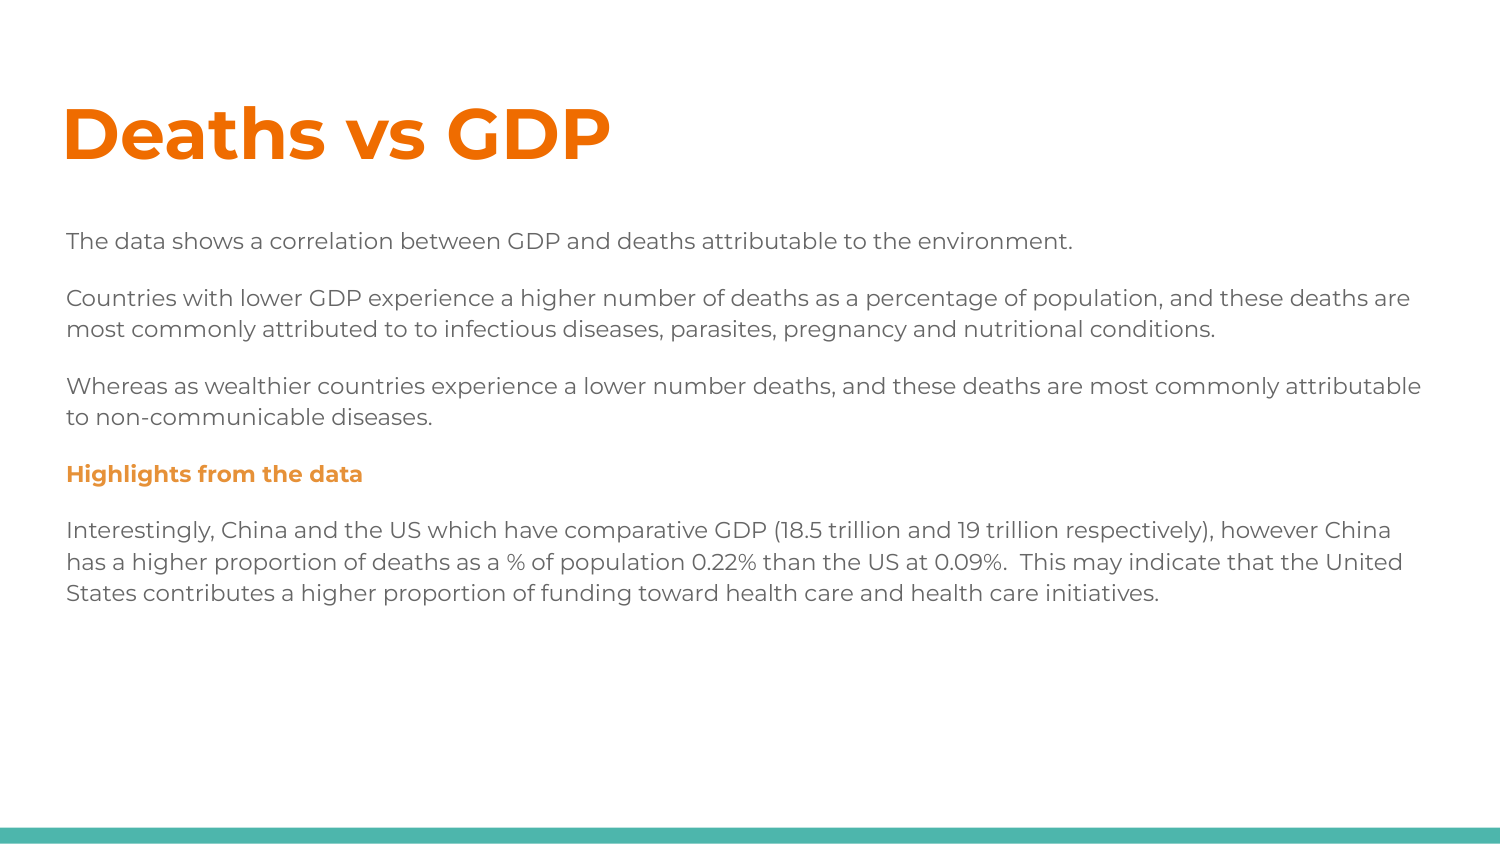

# Deaths vs GDP
The data shows a correlation between GDP and deaths attributable to the environment.
Countries with lower GDP experience a higher number of deaths as a percentage of population, and these deaths are most commonly attributed to to infectious diseases, parasites, pregnancy and nutritional conditions.
Whereas as wealthier countries experience a lower number deaths, and these deaths are most commonly attributable to non-communicable diseases.
Highlights from the data
Interestingly, China and the US which have comparative GDP (18.5 trillion and 19 trillion respectively), however China has a higher proportion of deaths as a % of population 0.22% than the US at 0.09%.  This may indicate that the United States contributes a higher proportion of funding toward health care and health care initiatives.